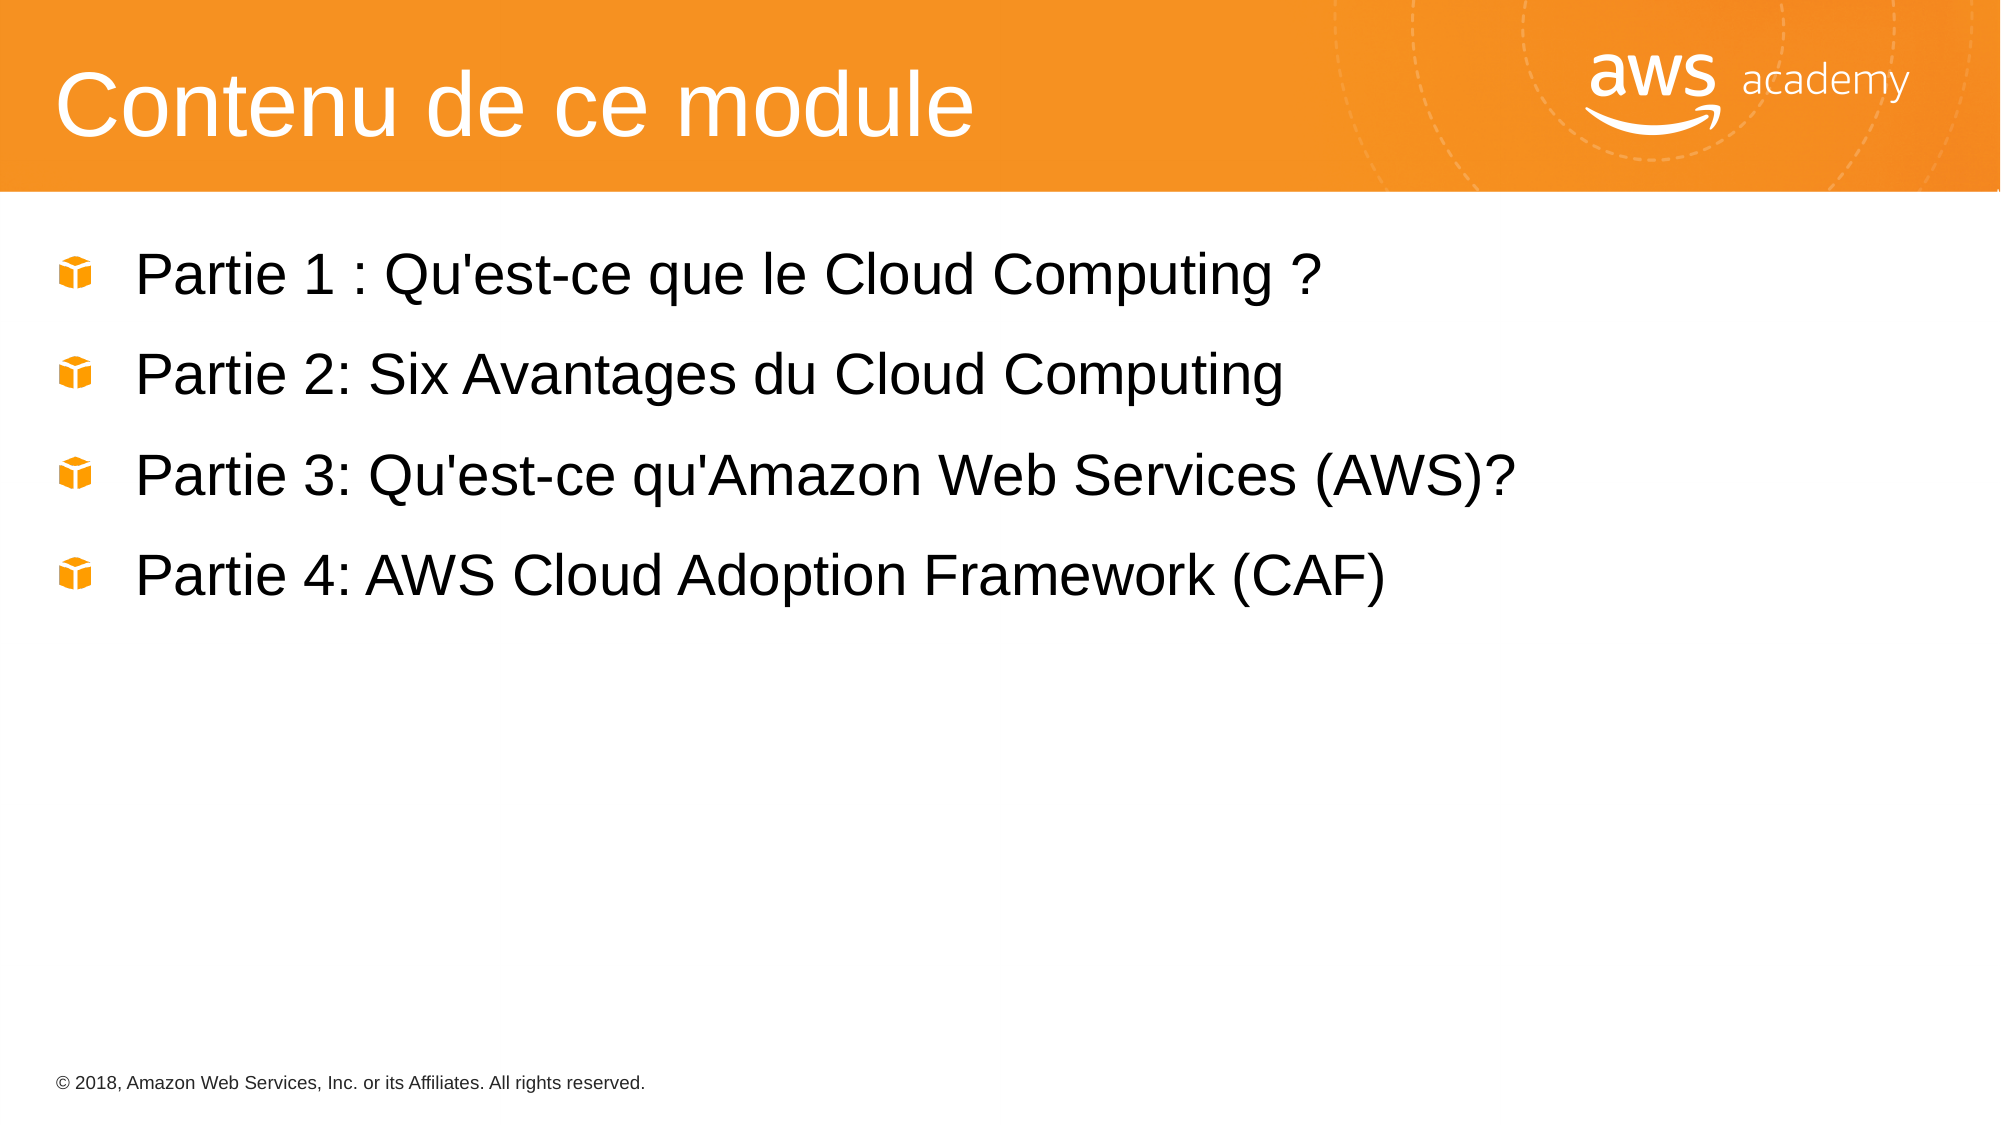

# Contenu de ce module
Partie 1 : Qu'est-ce que le Cloud Computing ?
Partie 2: Six Avantages du Cloud Computing
Partie 3: Qu'est-ce qu'Amazon Web Services (AWS)?
Partie 4: AWS Cloud Adoption Framework (CAF)